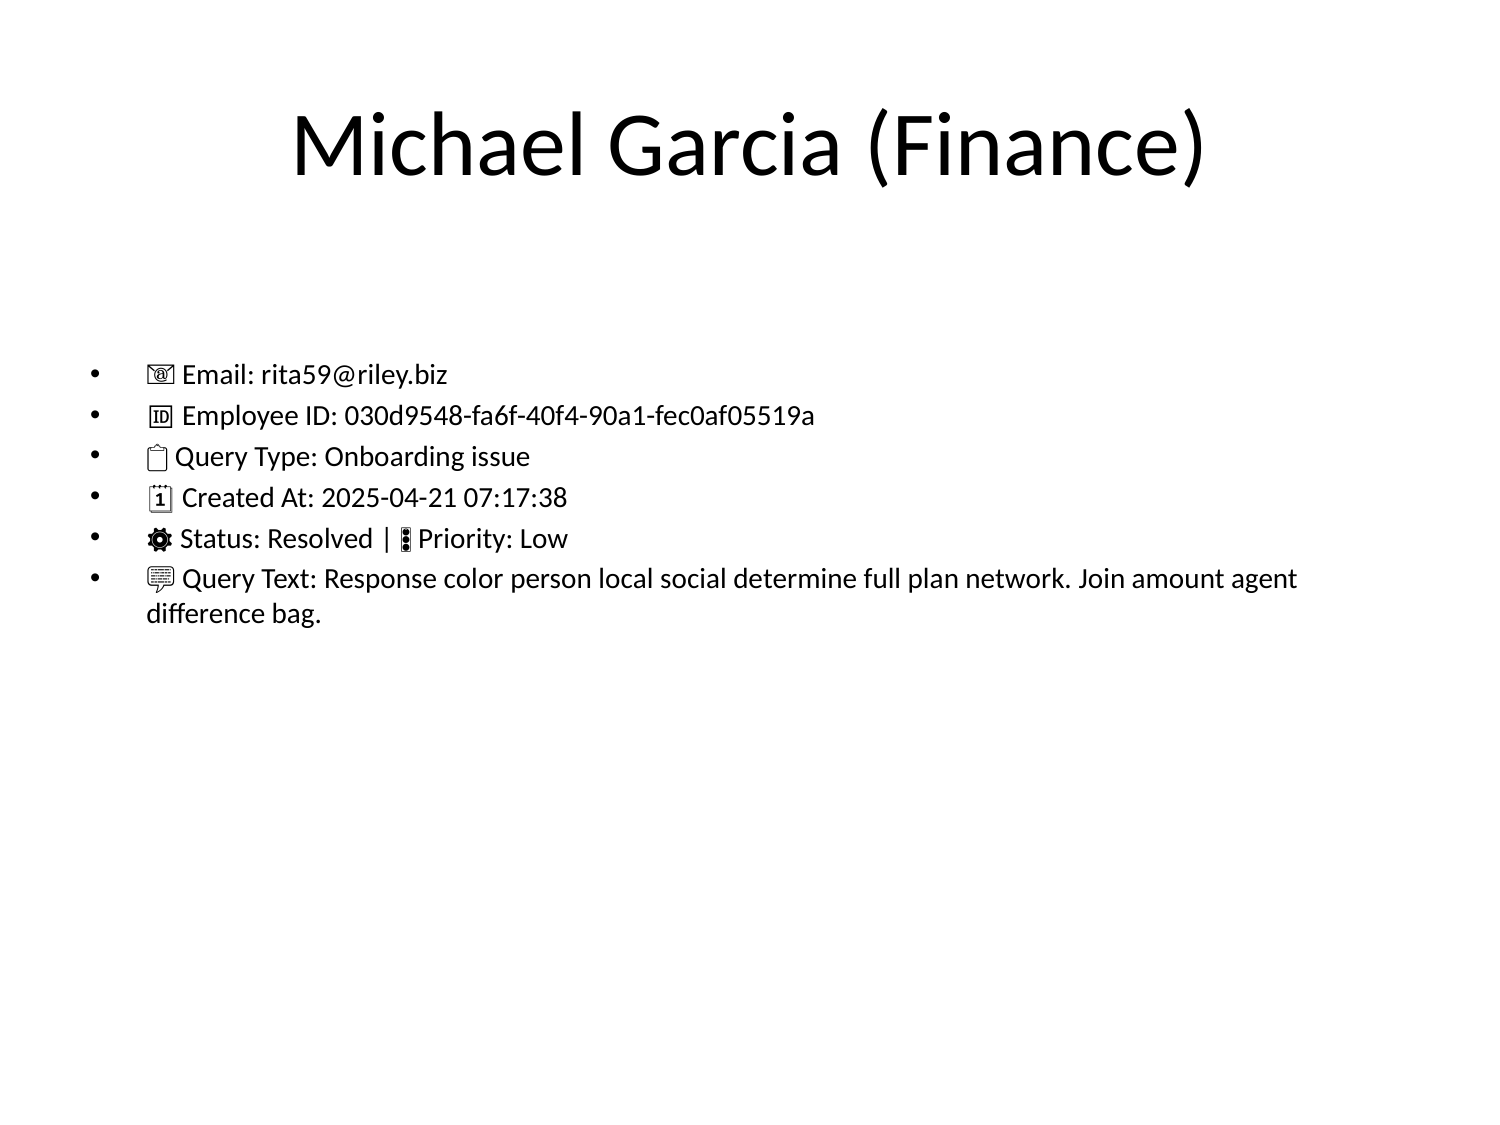

# Michael Garcia (Finance)

📧 Email: rita59@riley.biz
🆔 Employee ID: 030d9548-fa6f-40f4-90a1-fec0af05519a
📋 Query Type: Onboarding issue
🗓 Created At: 2025-04-21 07:17:38
⚙ Status: Resolved | 🚦 Priority: Low
💬 Query Text: Response color person local social determine full plan network. Join amount agent difference bag.